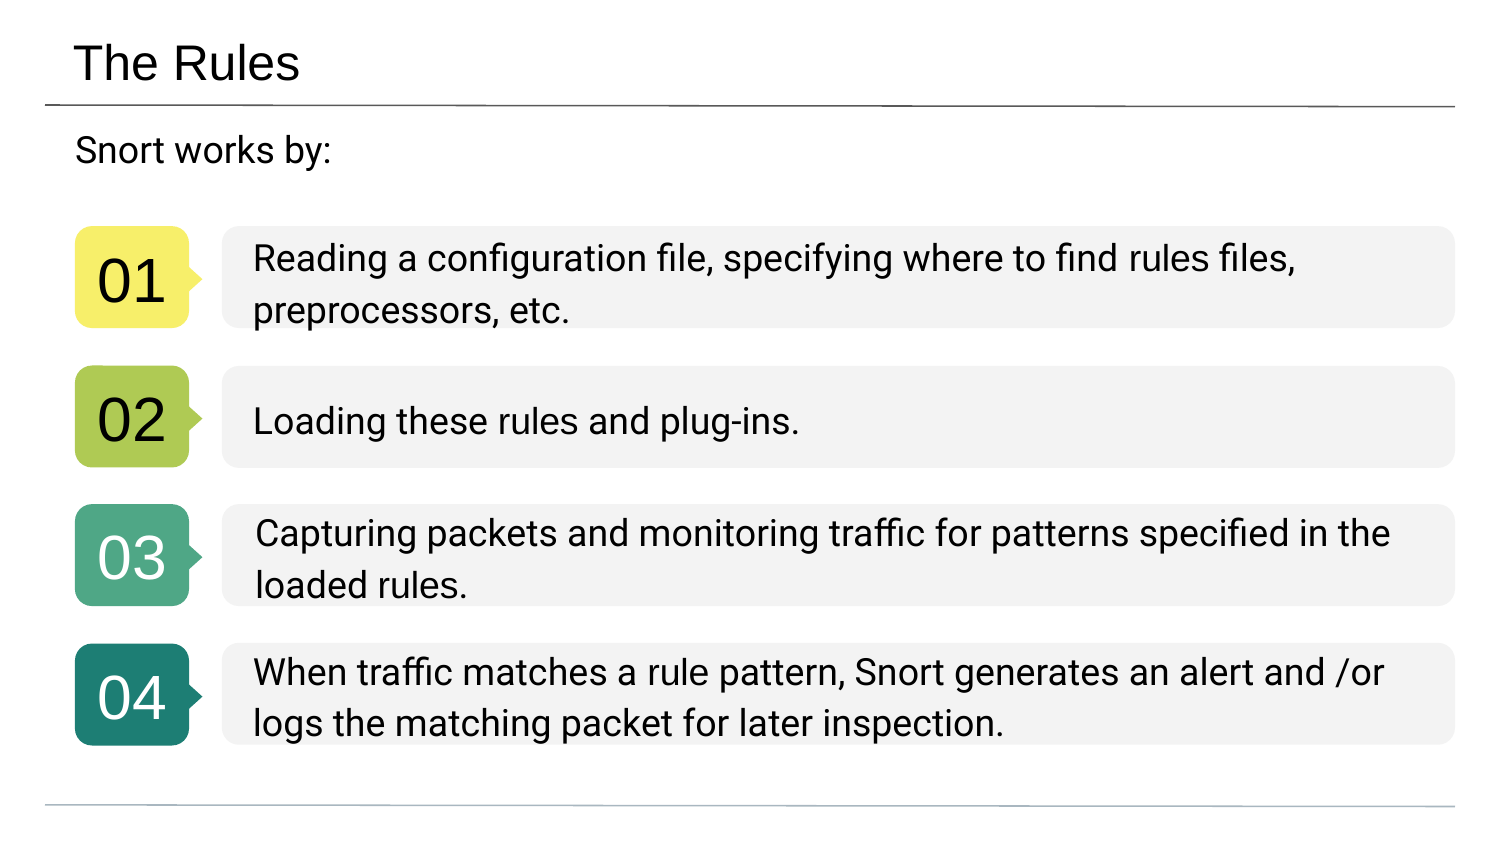

# The Rules
Snort works by:
Reading a configuration file, specifying where to find rules files, preprocessors, etc.
Loading these rules and plug-ins.
Capturing packets and monitoring traffic for patterns specified in the loaded rules.
When traffic matches a rule pattern, Snort generates an alert and /or logs the matching packet for later inspection.